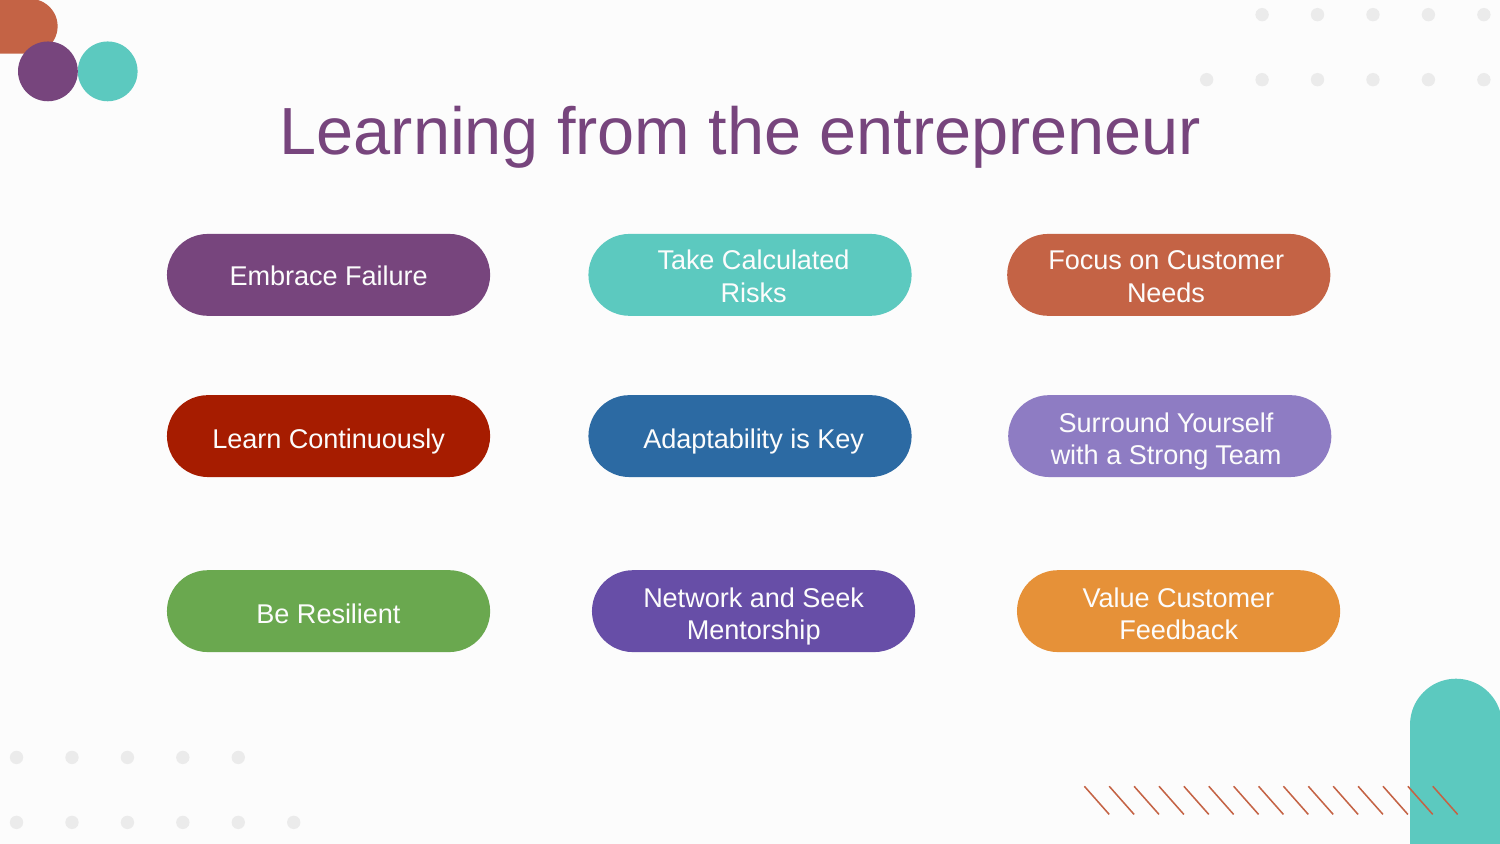

# Learning from the entrepreneur

Embrace Failure
Take Calculated Risks
Focus on Customer Needs

Learn Continuously
Adaptability is Key
Surround Yourself with a Strong Team

Be Resilient
Network and Seek Mentorship
Value Customer Feedback